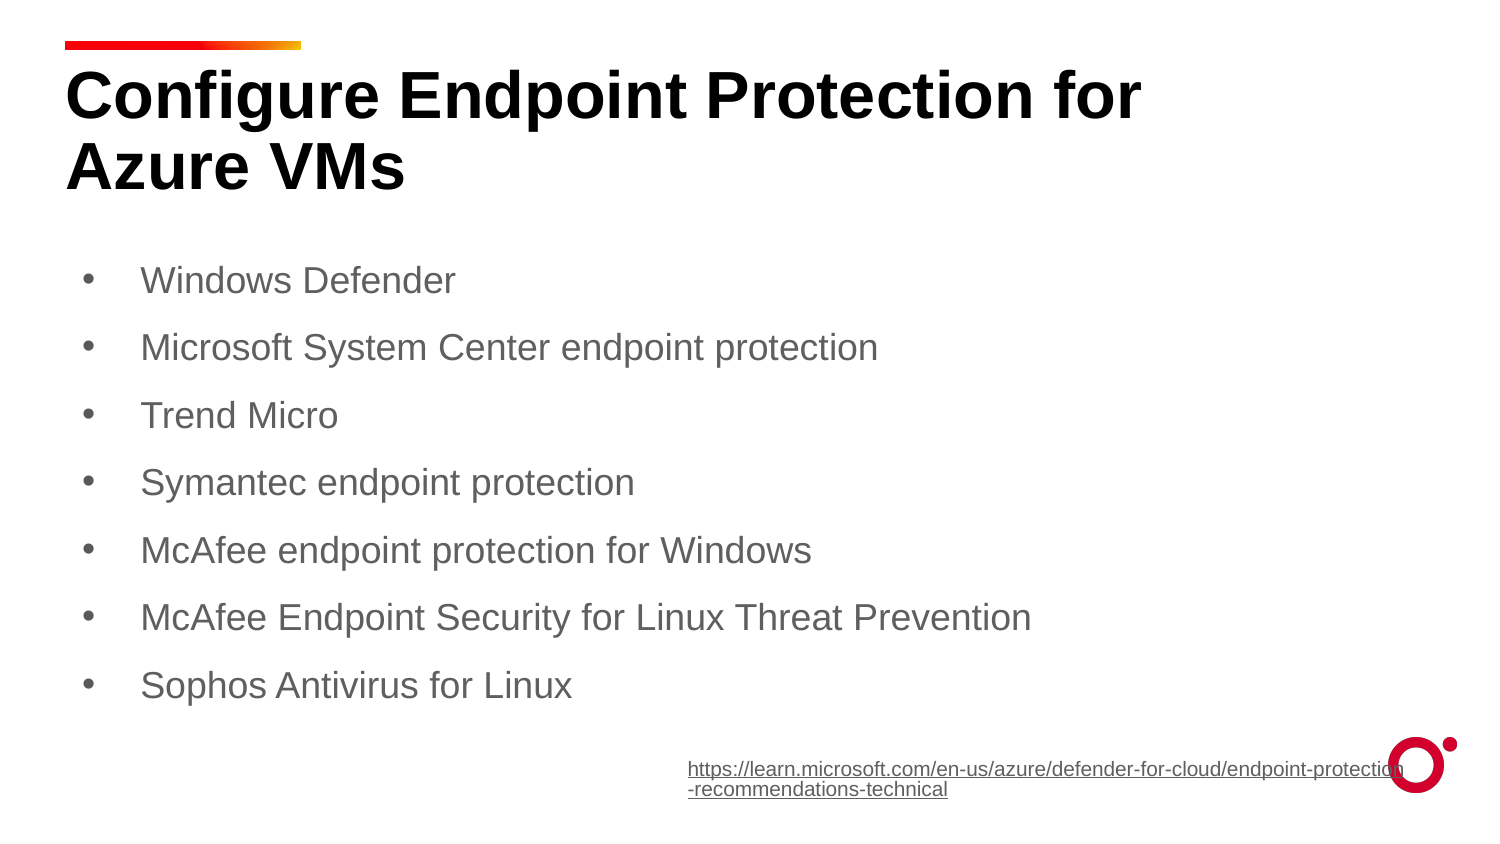

Configure Endpoint Protection for Azure VMs
Windows Defender
Microsoft System Center endpoint protection
Trend Micro
Symantec endpoint protection
McAfee endpoint protection for Windows
McAfee Endpoint Security for Linux Threat Prevention
Sophos Antivirus for Linux
https://learn.microsoft.com/en-us/azure/defender-for-cloud/endpoint-protection-recommendations-technical